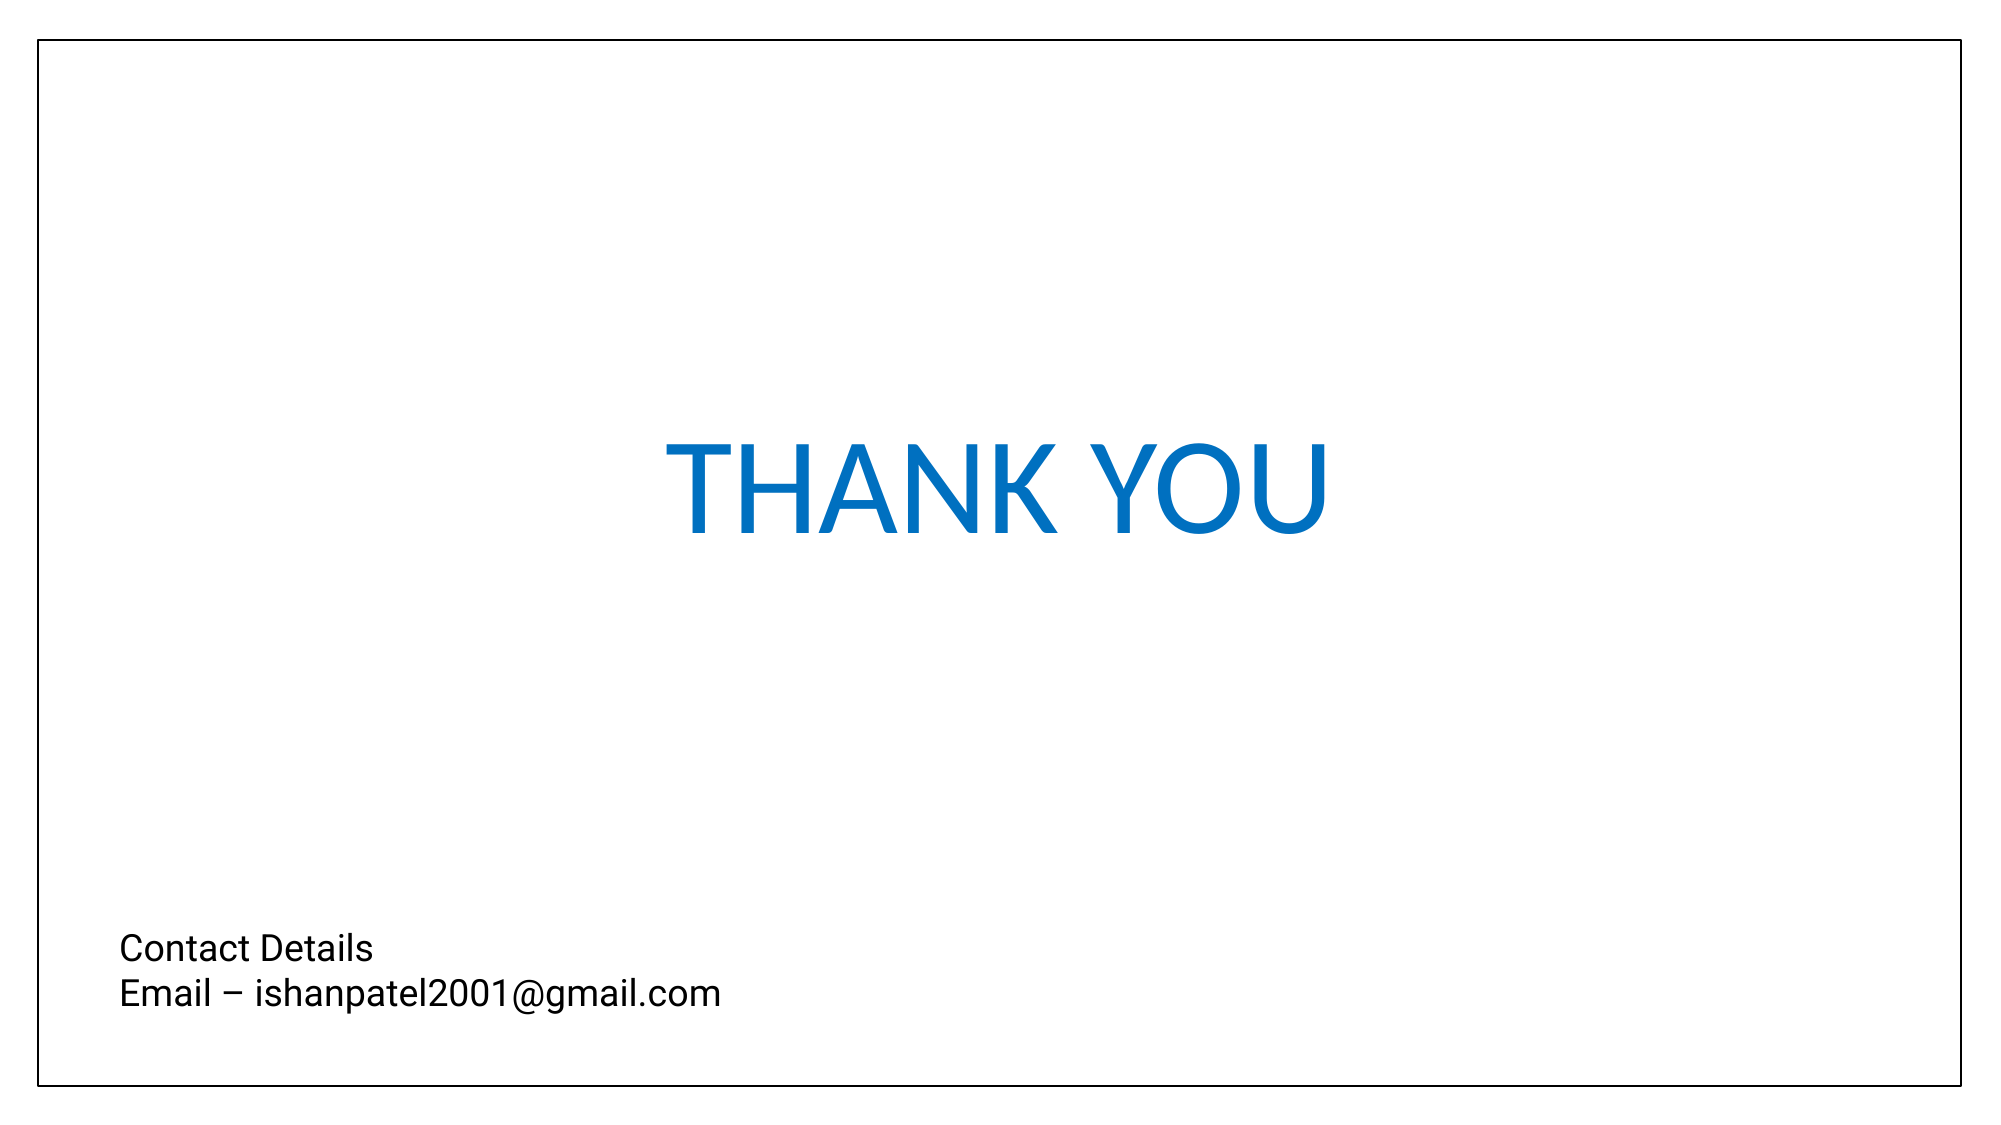

# THANK YOU
Contact Details
Email – ishanpatel2001@gmail.com